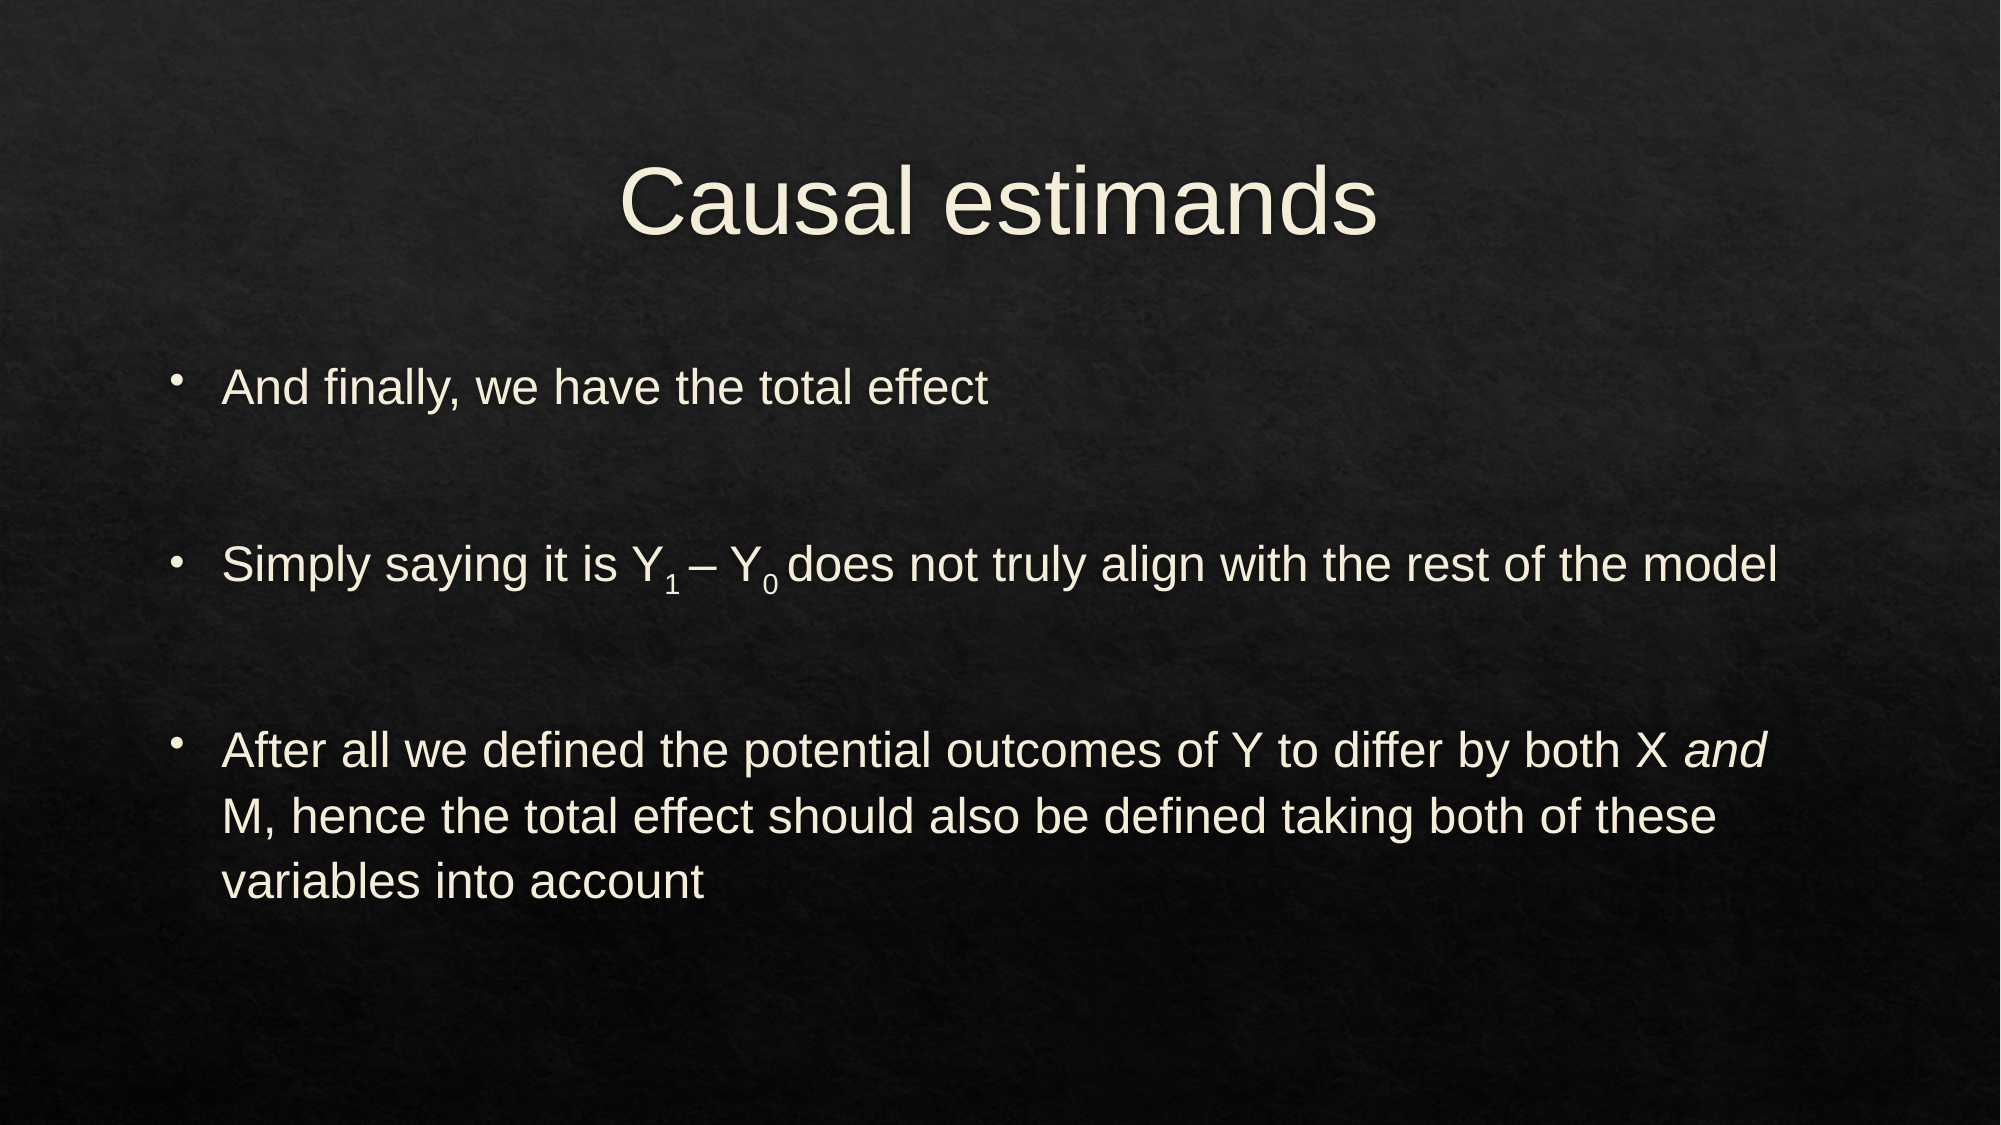

# Causal estimands
And finally, we have the total effect

Simply saying it is Y1 – Y0 does not truly align with the rest of the model

After all we defined the potential outcomes of Y to differ by both X and M, hence the total effect should also be defined taking both of these variables into account